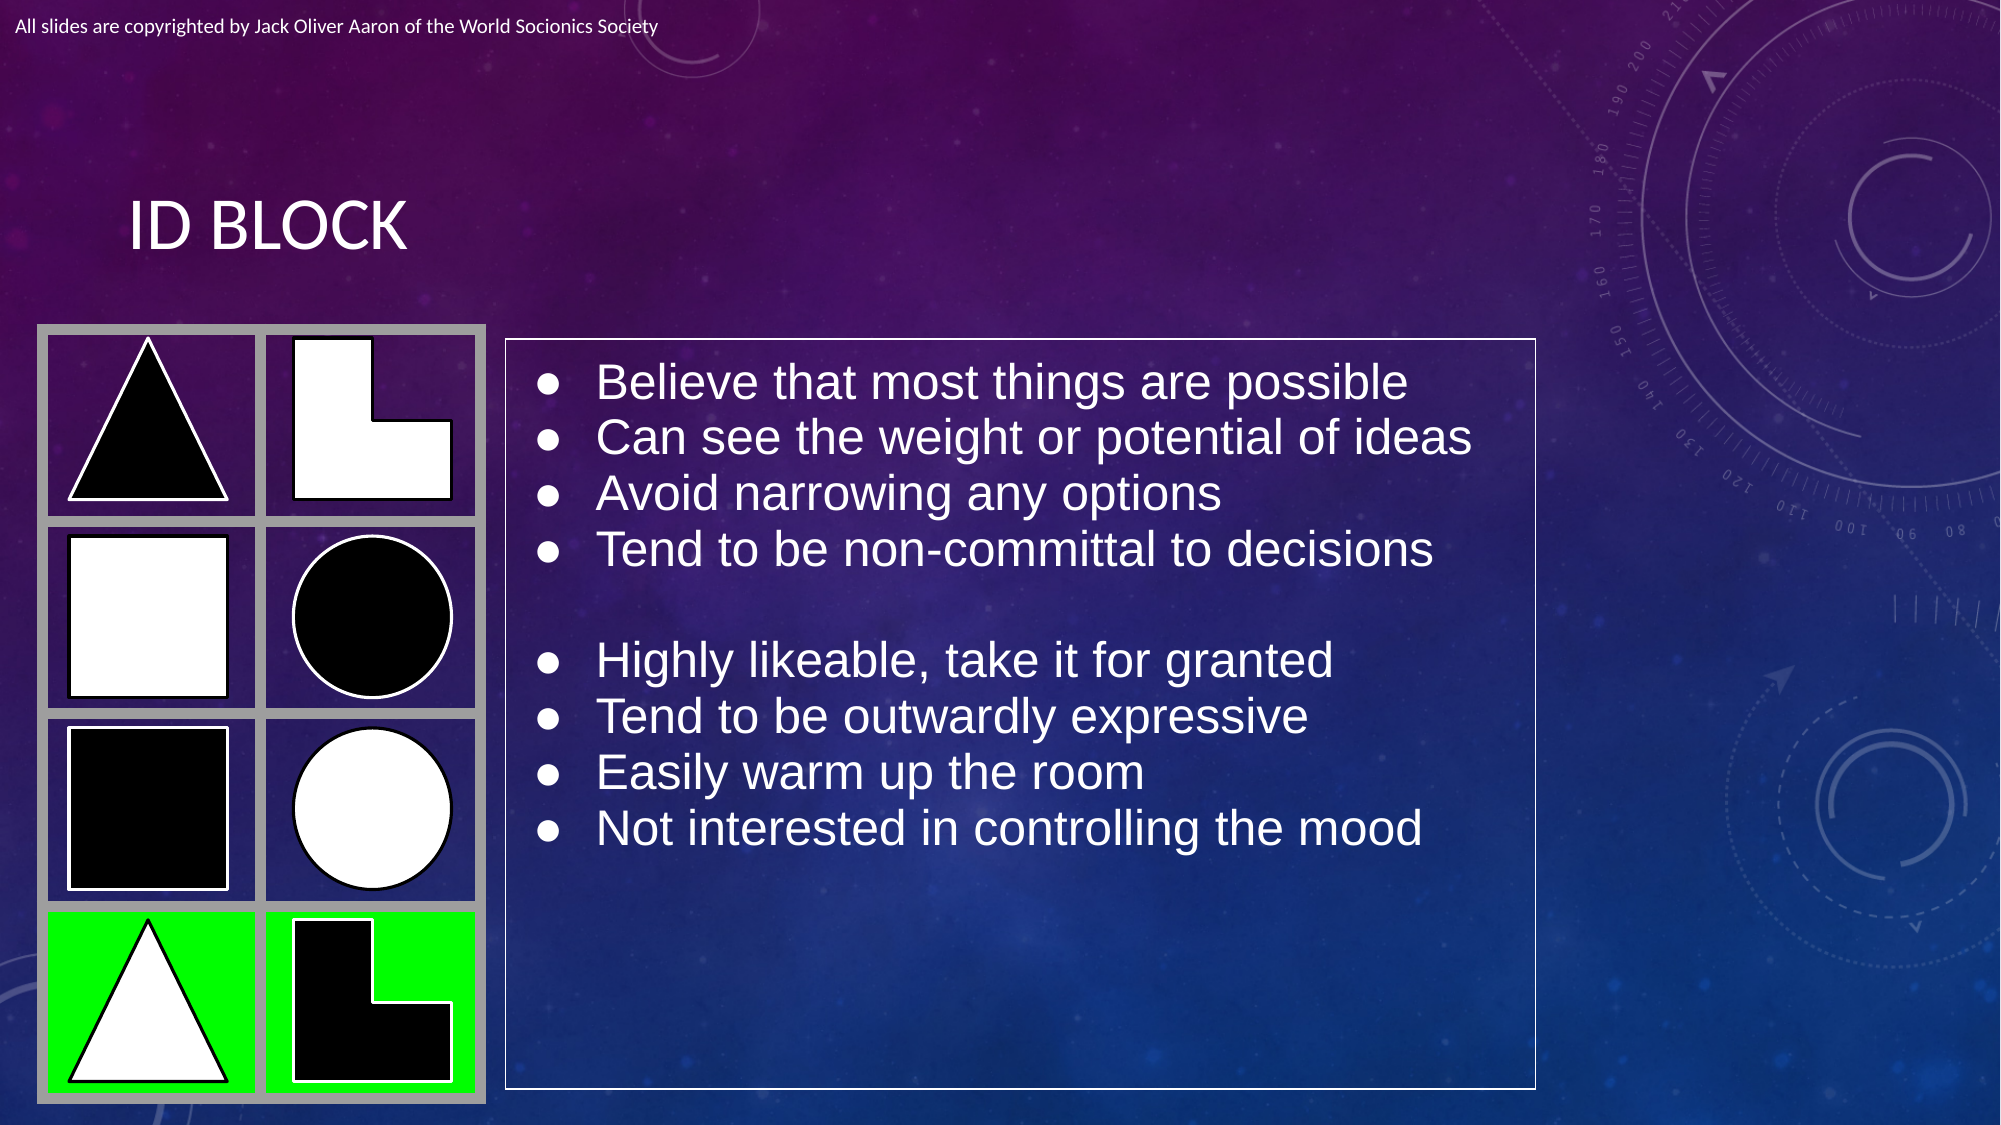

All slides are copyrighted by Jack Oliver Aaron of the World Socionics Society
# ID BLOCK
|  |  |
| --- | --- |
|  |  |
|  |  |
|  |  |

| Believe that most things are possible Can see the weight or potential of ideas Avoid narrowing any options Tend to be non-committal to decisions Highly likeable, take it for granted Tend to be outwardly expressive Easily warm up the room Not interested in controlling the mood |
| --- |